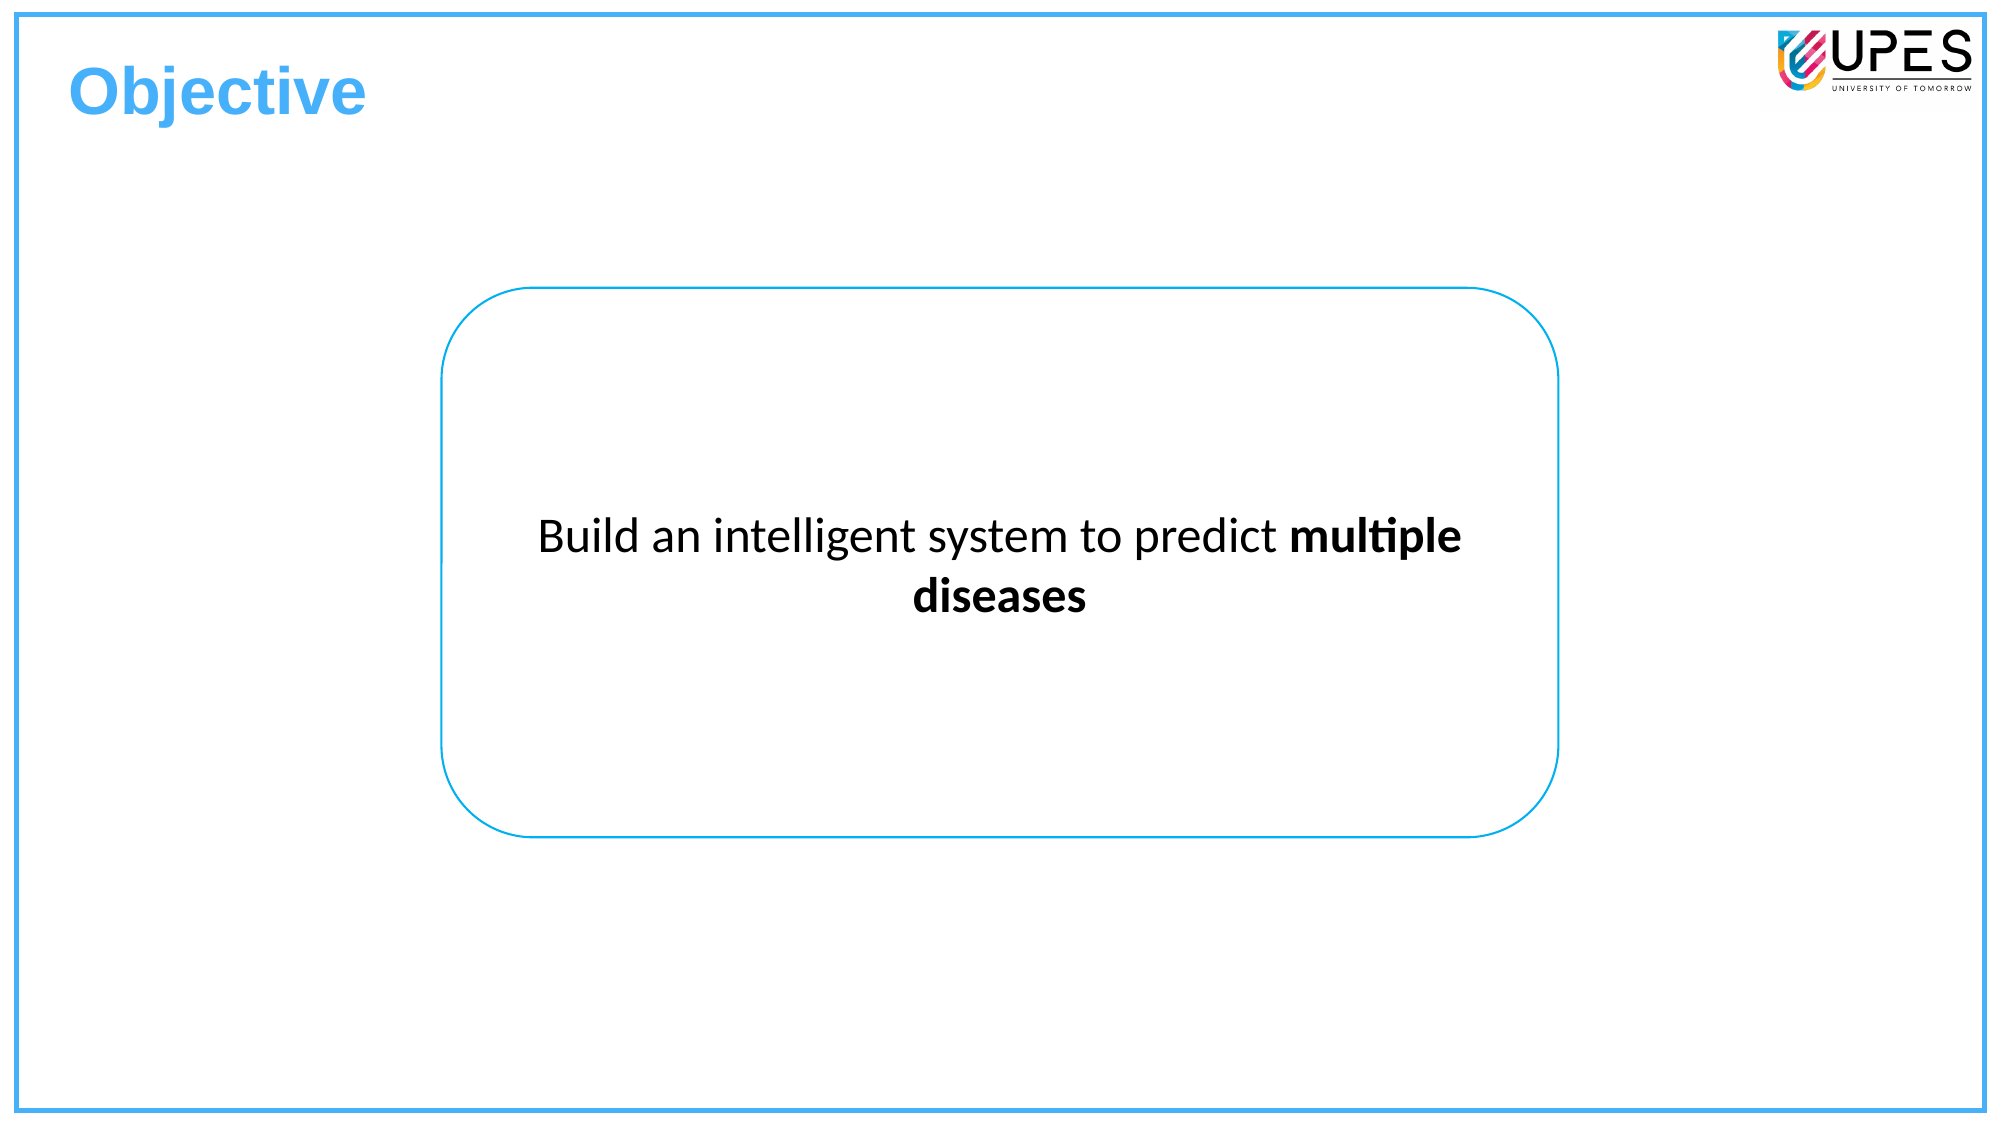

Objective
Build an intelligent system to predict multiple diseases
Use real-world patient data with health & lifestyle factors
Objectives